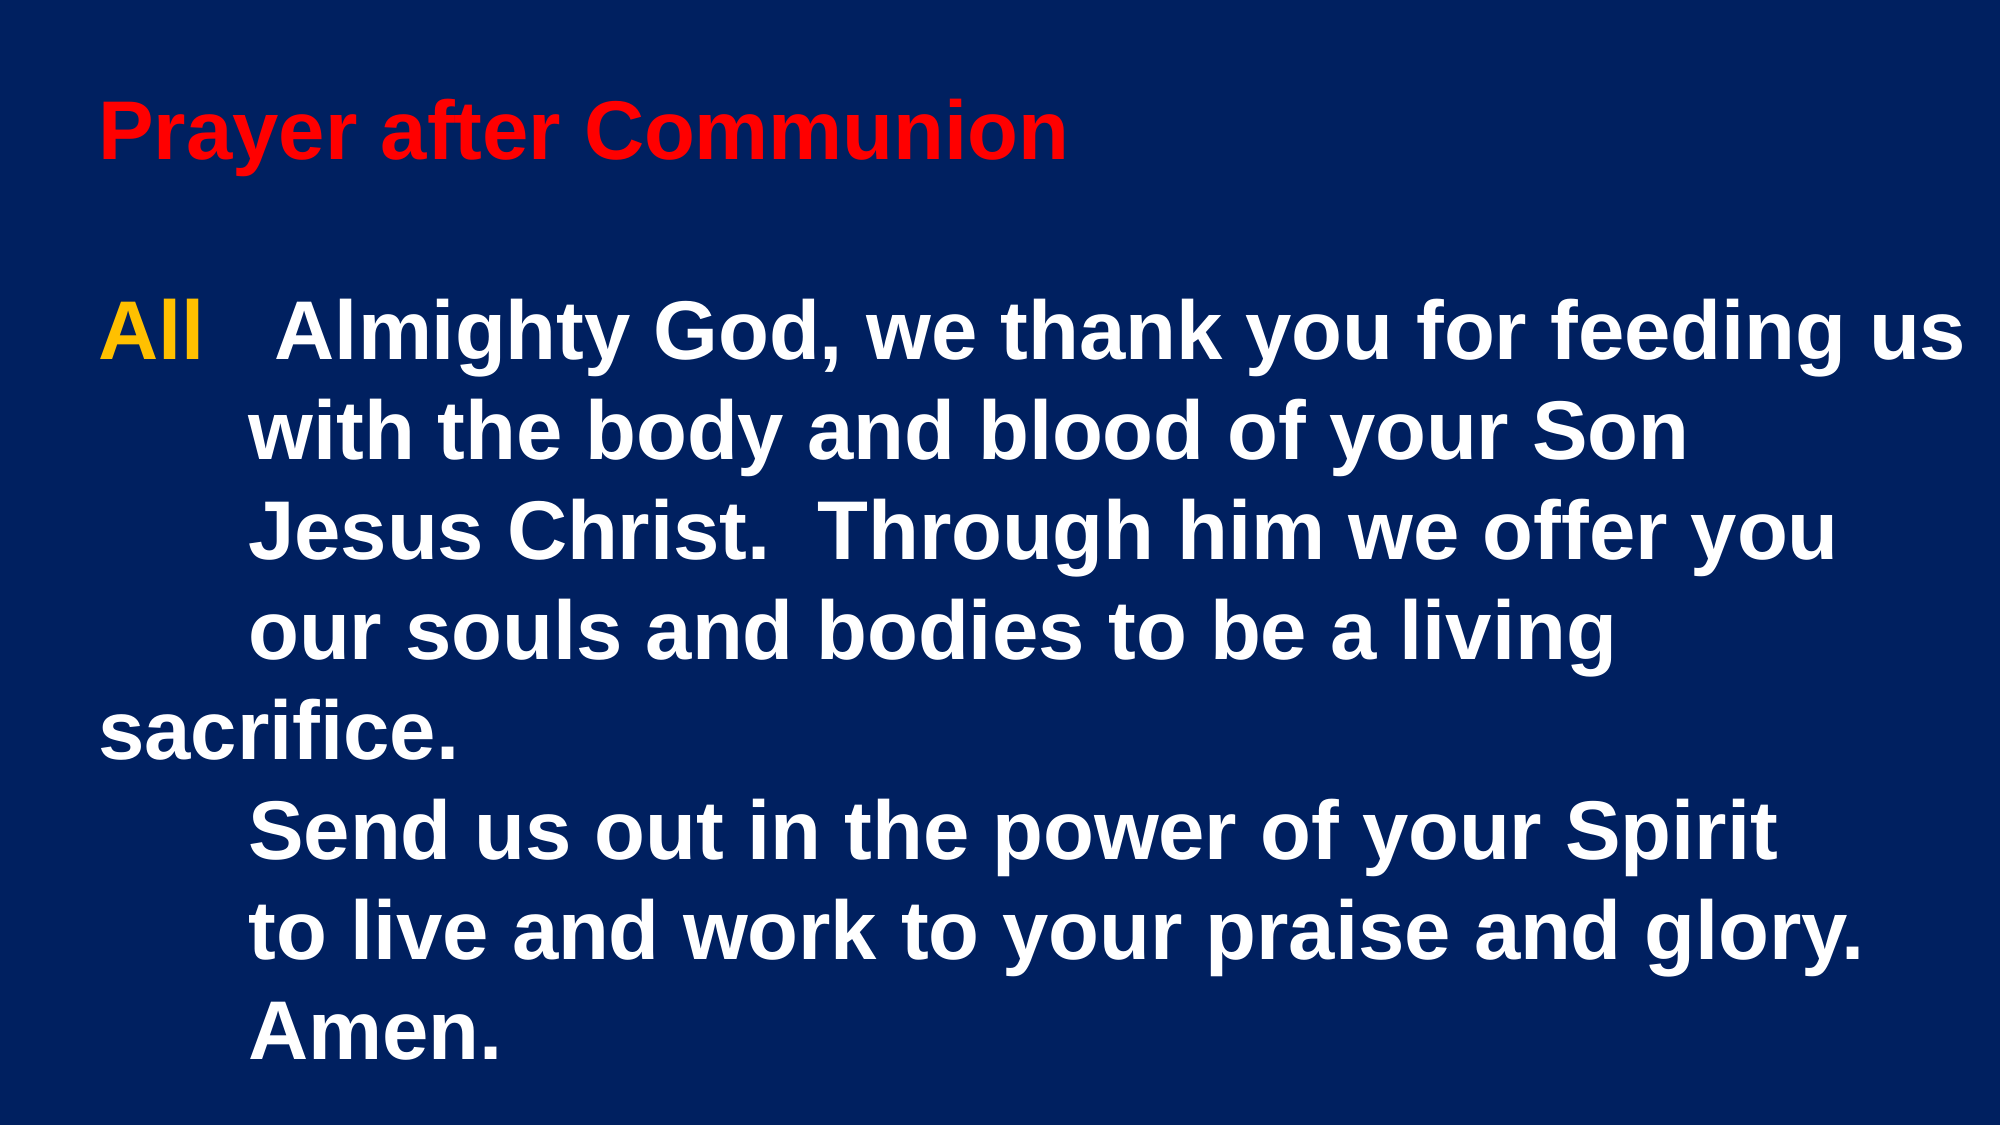

Prayer after Communion

All   Almighty God, we thank you for feeding us
	with the body and blood of your Son
	Jesus Christ.  Through him we offer you
	our souls and bodies to be a living sacrifice.
	Send us out in the power of your Spirit
	to live and work to your praise and glory.
	Amen.